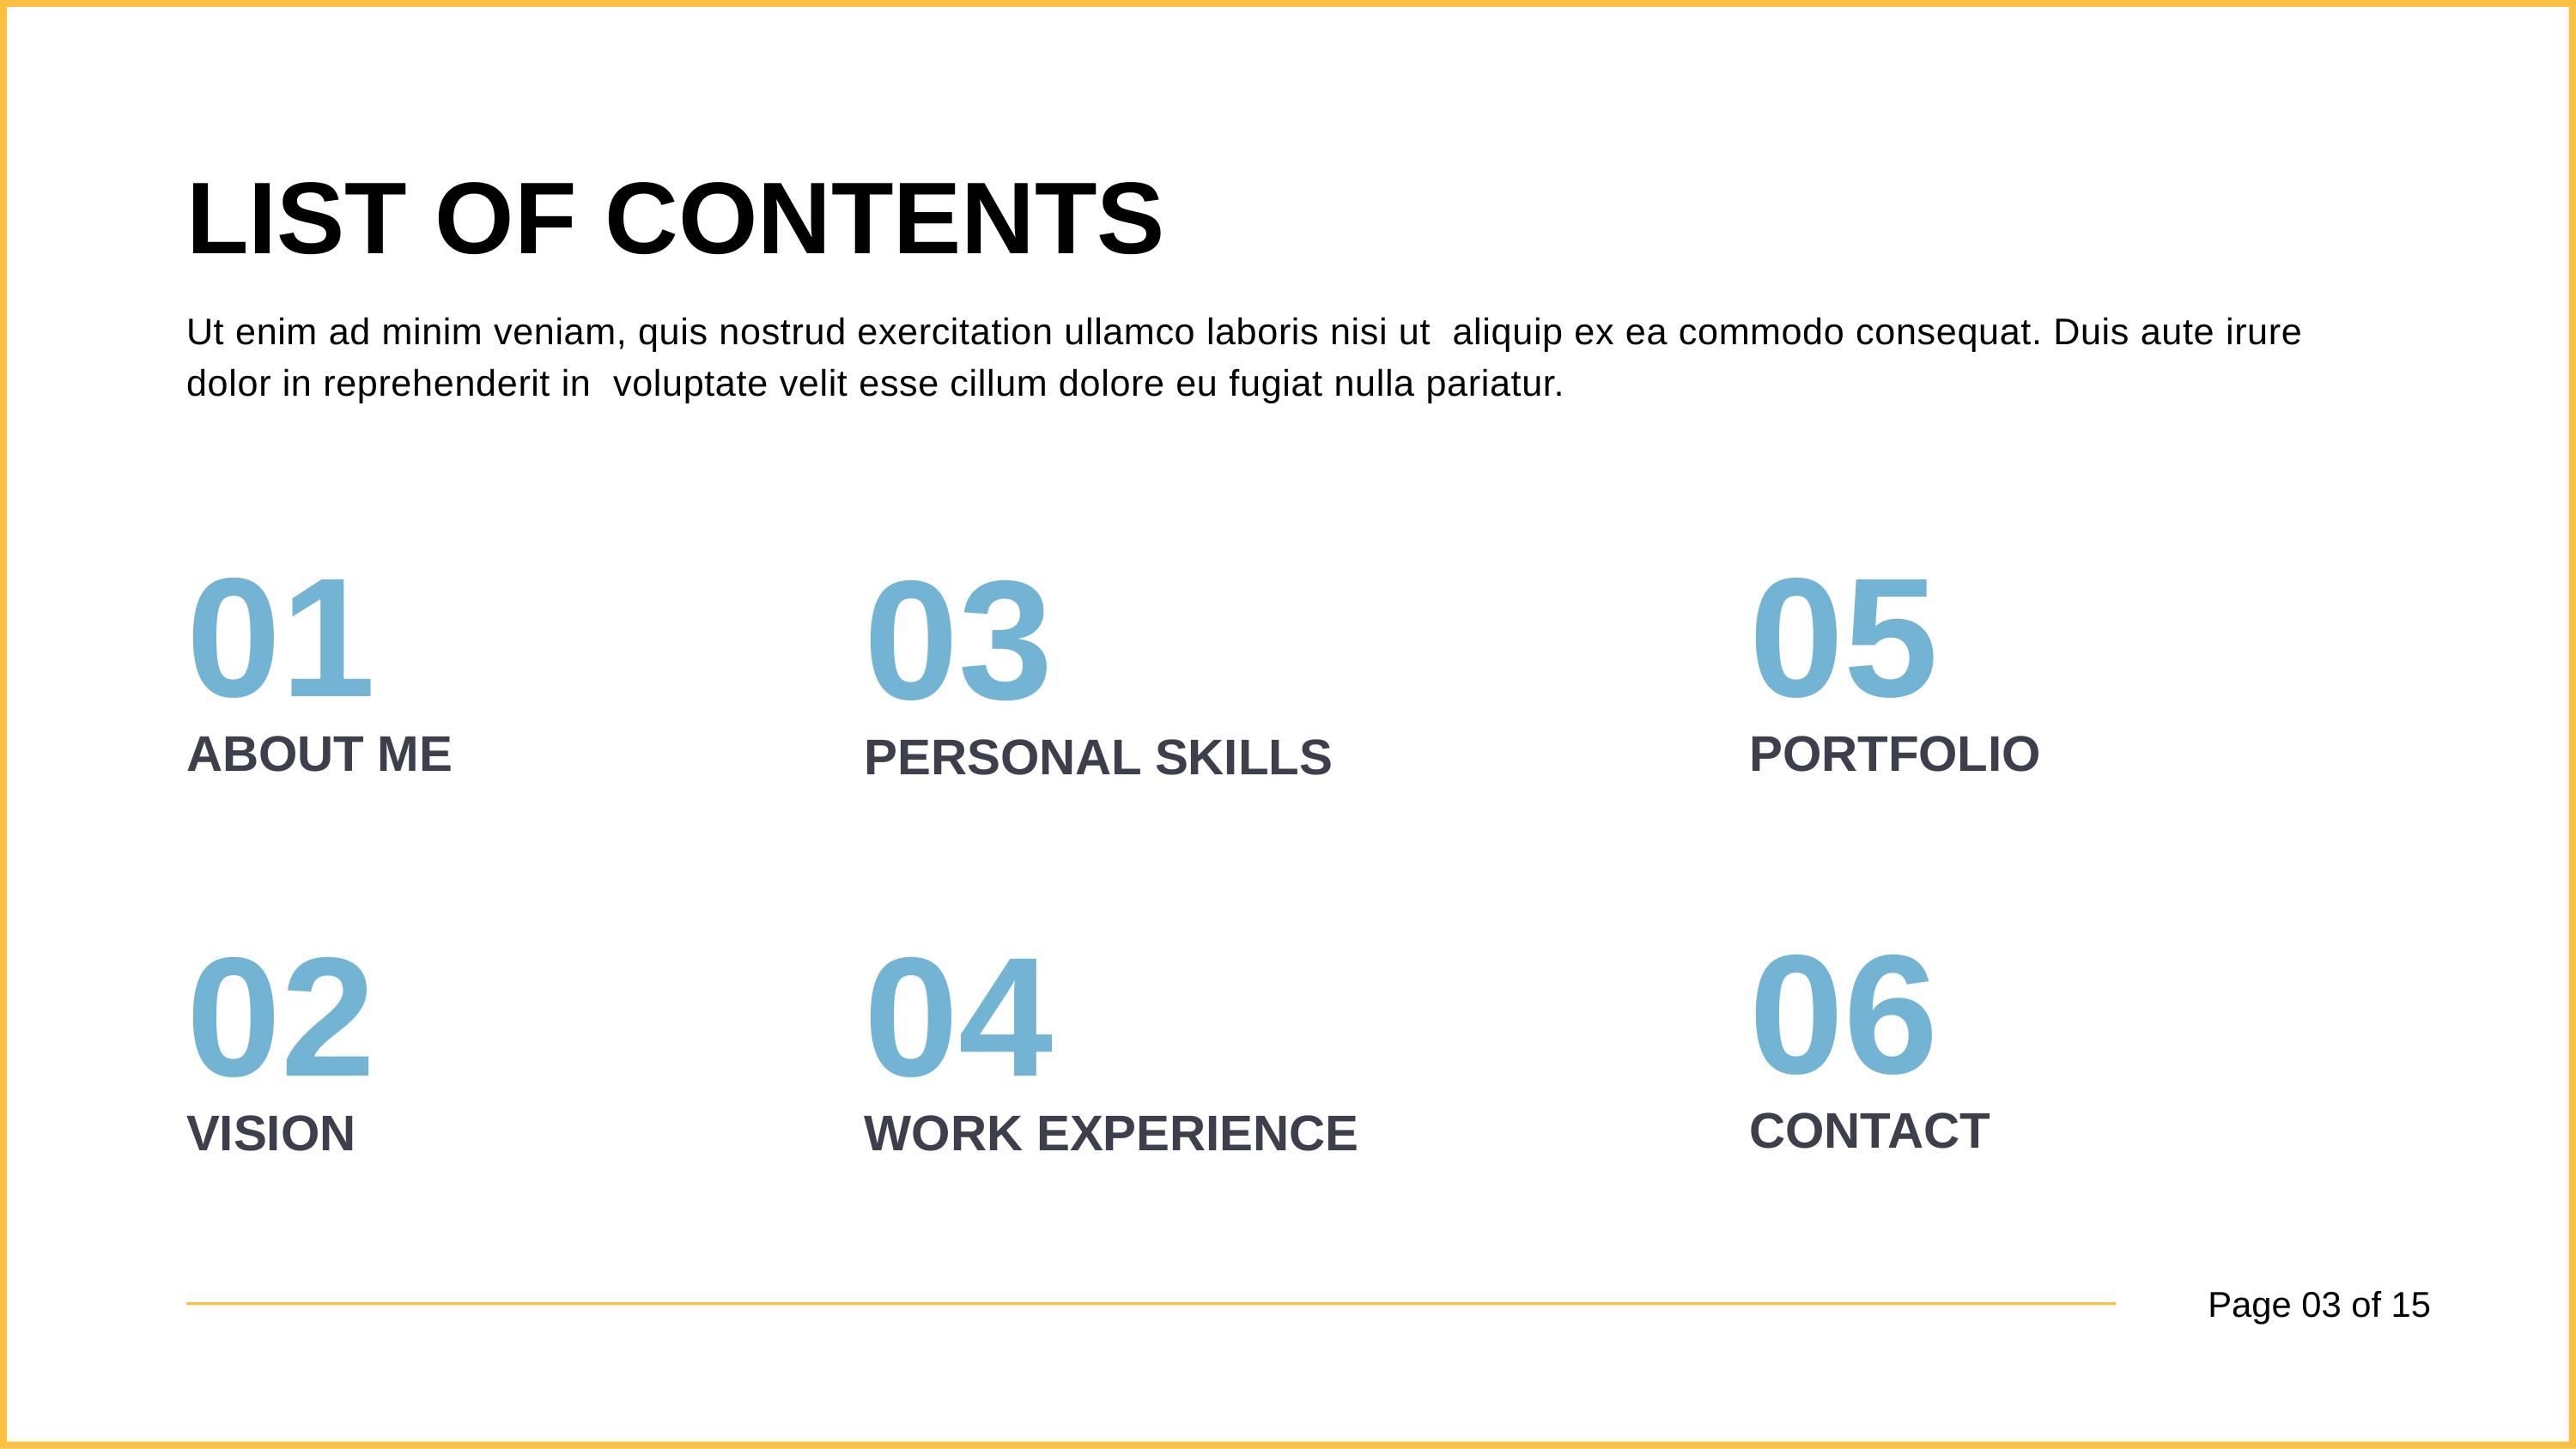

LIST OF CONTENTS
Ut enim ad minim veniam, quis nostrud exercitation ullamco laboris nisi ut  aliquip ex ea commodo consequat. Duis aute irure dolor in reprehenderit in  voluptate velit esse cillum dolore eu fugiat nulla pariatur.
01
05
03
ABOUT ME
PORTFOLIO
PERSONAL SKILLS
06
02
04
CONTACT
VISION
WORK EXPERIENCE
Page 03 of 15